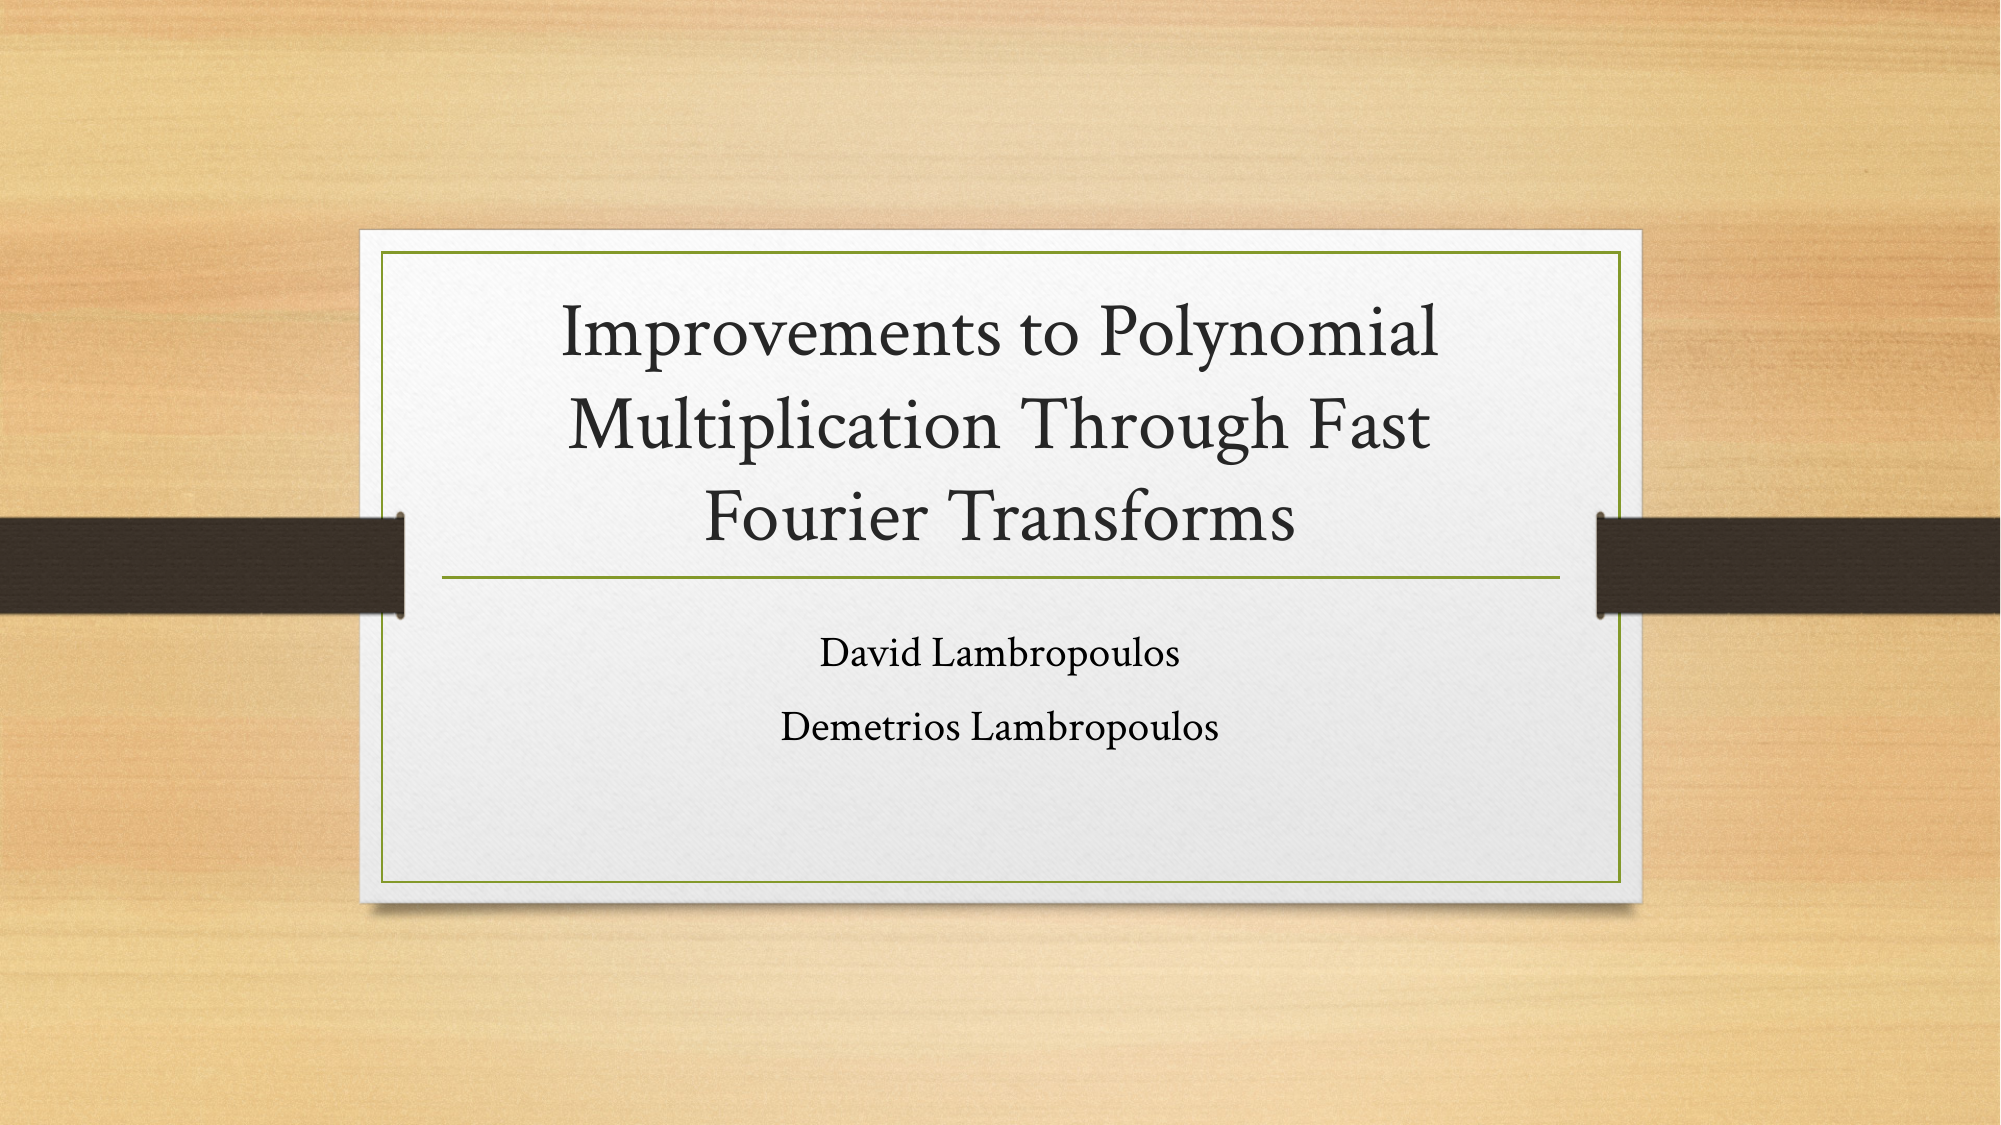

# Improvements to Polynomial Multiplication Through Fast Fourier Transforms
David Lambropoulos
Demetrios Lambropoulos